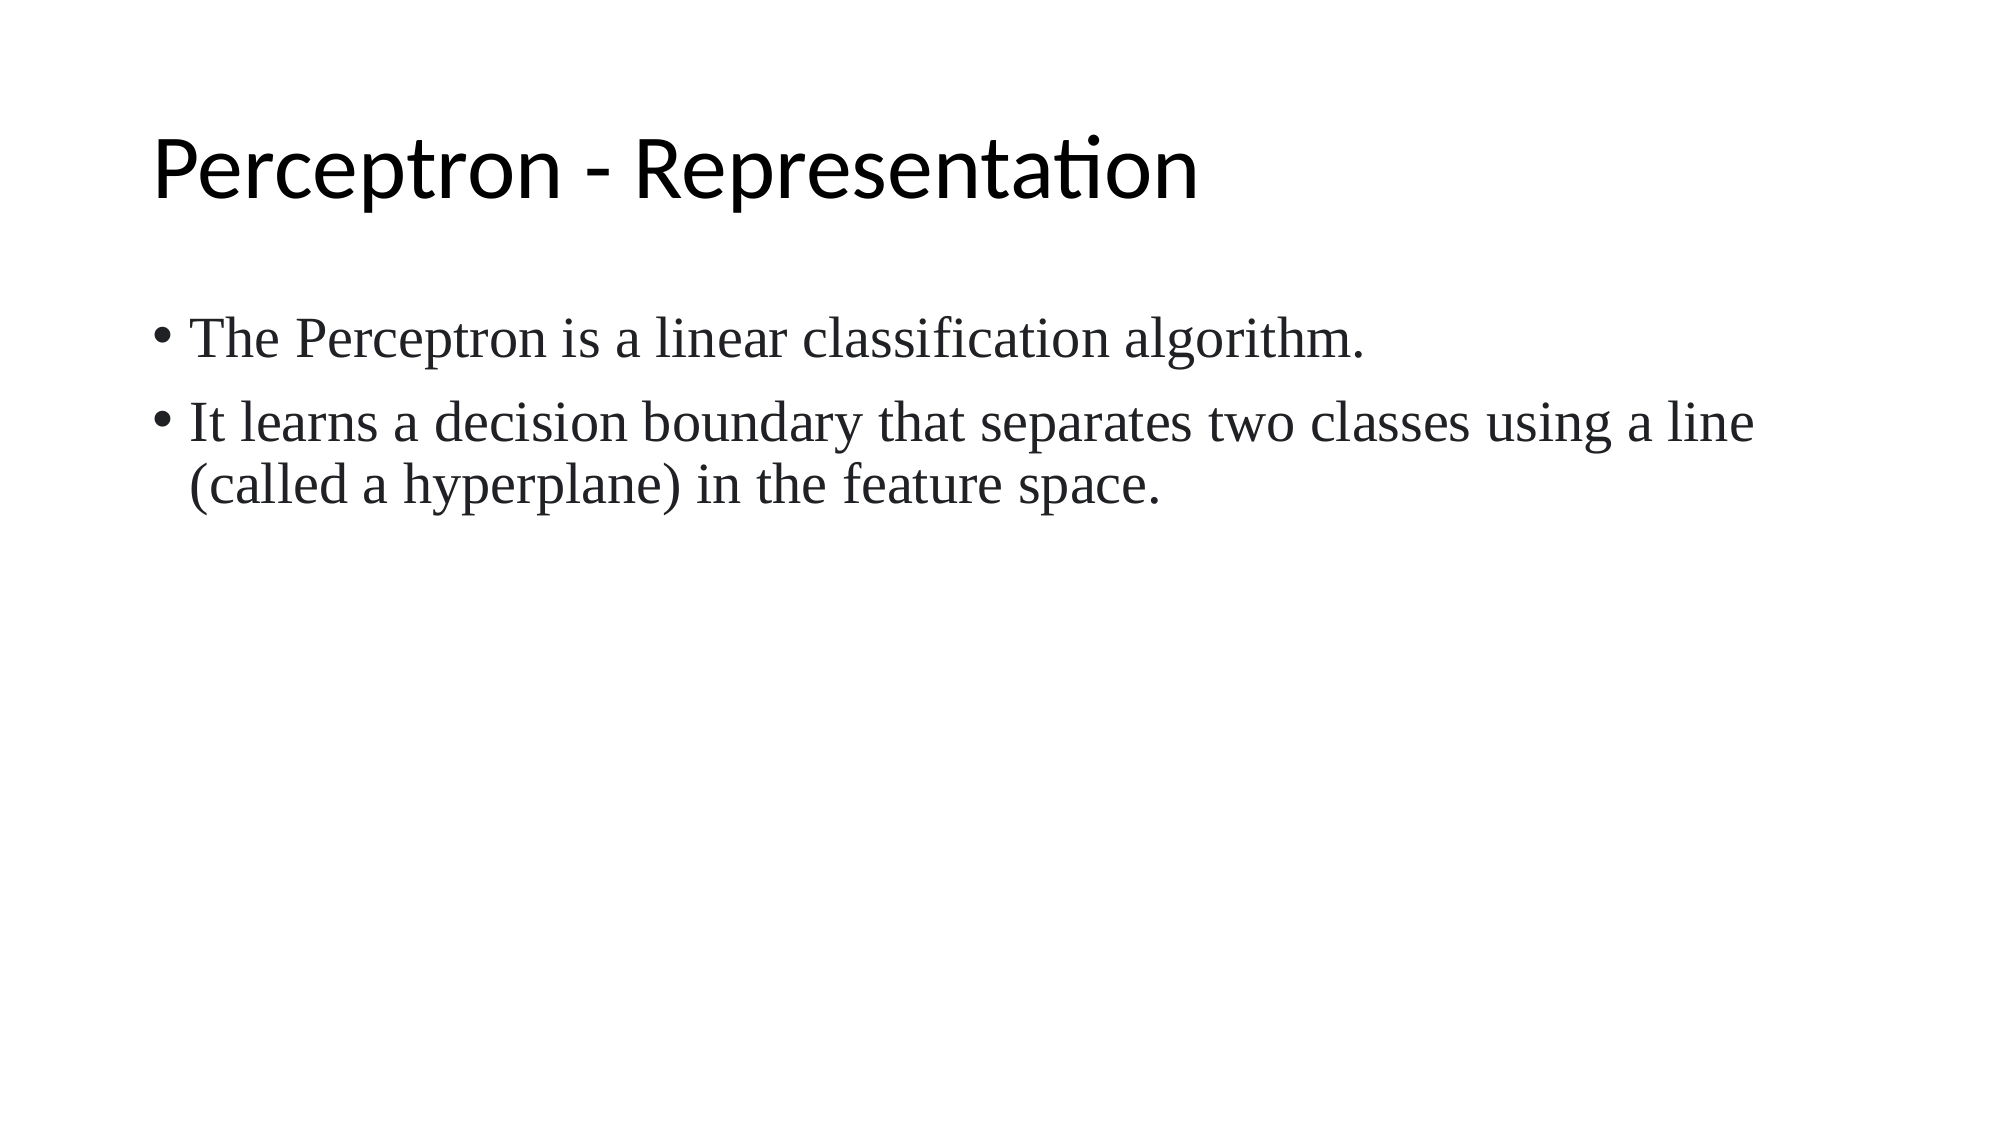

# Perceptron - Representation
The Perceptron is a linear classification algorithm.
It learns a decision boundary that separates two classes using a line (called a hyperplane) in the feature space.